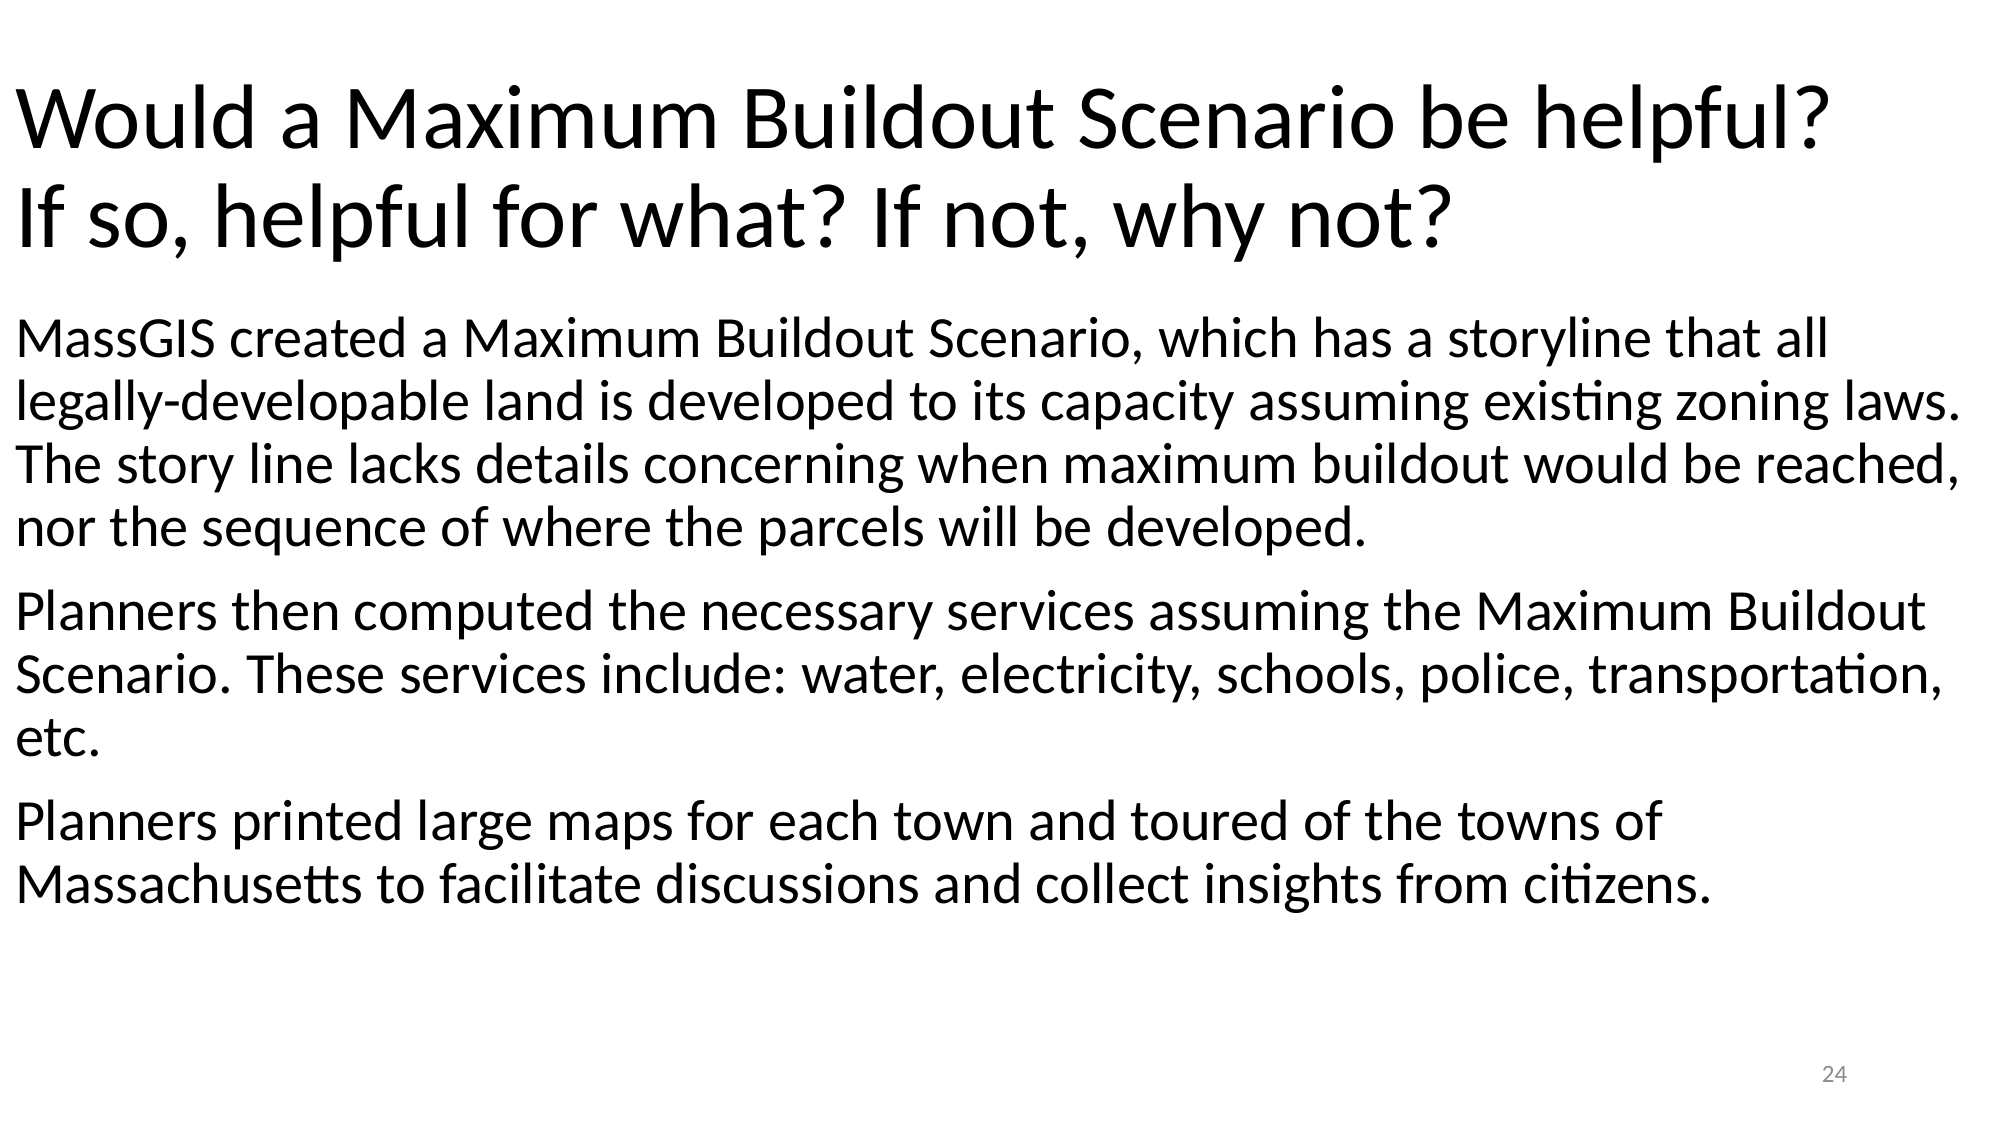

# Would a Maximum Buildout Scenario be helpful? If so, helpful for what? If not, why not?
MassGIS created a Maximum Buildout Scenario, which has a storyline that all legally-developable land is developed to its capacity assuming existing zoning laws. The story line lacks details concerning when maximum buildout would be reached, nor the sequence of where the parcels will be developed.
Planners then computed the necessary services assuming the Maximum Buildout Scenario. These services include: water, electricity, schools, police, transportation, etc.
Planners printed large maps for each town and toured of the towns of Massachusetts to facilitate discussions and collect insights from citizens.
24